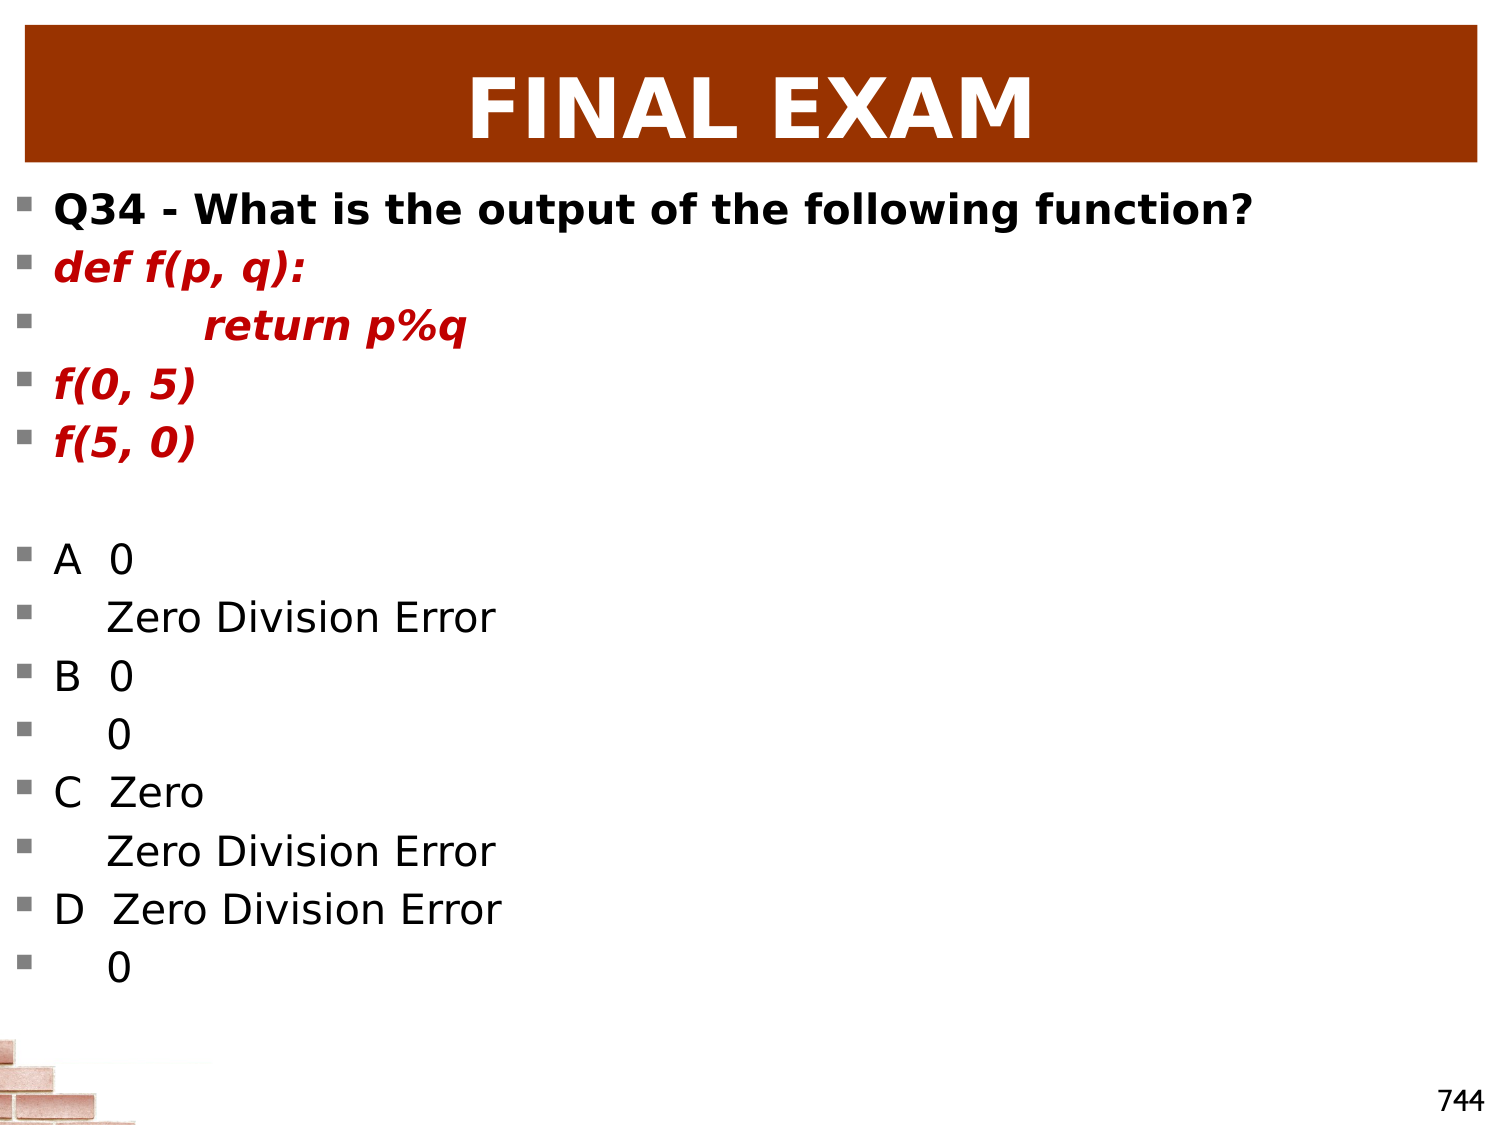

# FINAL EXAM
Q34 - What is the output of the following function?
def f(p, q):
	return p%q
f(0, 5)
f(5, 0)

A  0
    Zero Division Error
B  0
    0
C  Zero
    Zero Division Error
D  Zero Division Error
    0
744